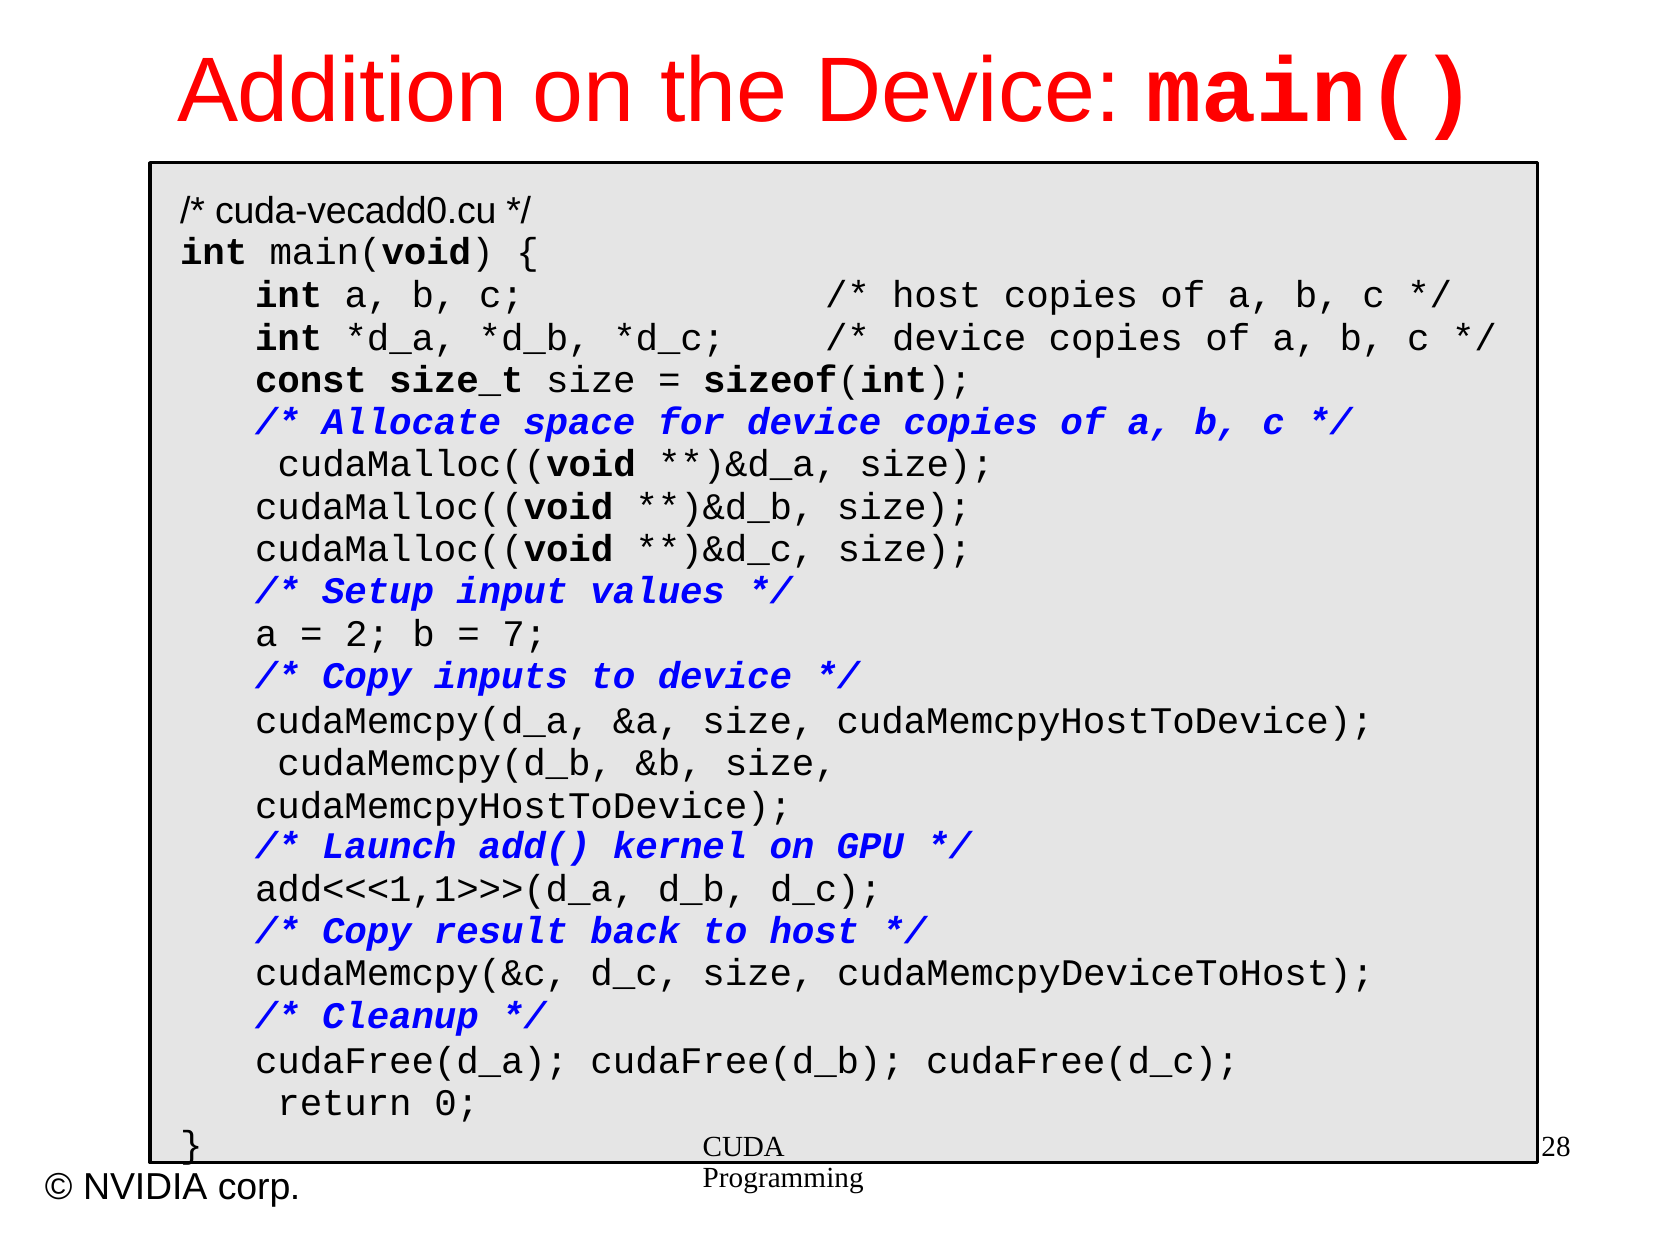

# Addition on the	Device: main()

/* cuda-vecadd0.cu */
int main(void) {
int a, b, c;
int *d_a, *d_b, *d_c;
/* host copies of a, b, c */
/* device copies of a, b, c */
const size_t size = sizeof(int);
/* Allocate space for device copies of a, b, c */  cudaMalloc((void **)&d_a, size);  cudaMalloc((void **)&d_b, size);  cudaMalloc((void **)&d_c, size);
/* Setup input values */
a = 2; b = 7;
/* Copy inputs to device */
cudaMemcpy(d_a, &a, size, cudaMemcpyHostToDevice);  cudaMemcpy(d_b, &b, size, cudaMemcpyHostToDevice);
/* Launch add() kernel on GPU */
add<<<1,1>>>(d_a, d_b, d_c);
/* Copy result back to host */
cudaMemcpy(&c, d_c, size, cudaMemcpyDeviceToHost);
/* Cleanup */
cudaFree(d_a); cudaFree(d_b); cudaFree(d_c);  return 0;
}
28
CUDA Programming
© NVIDIA corp.